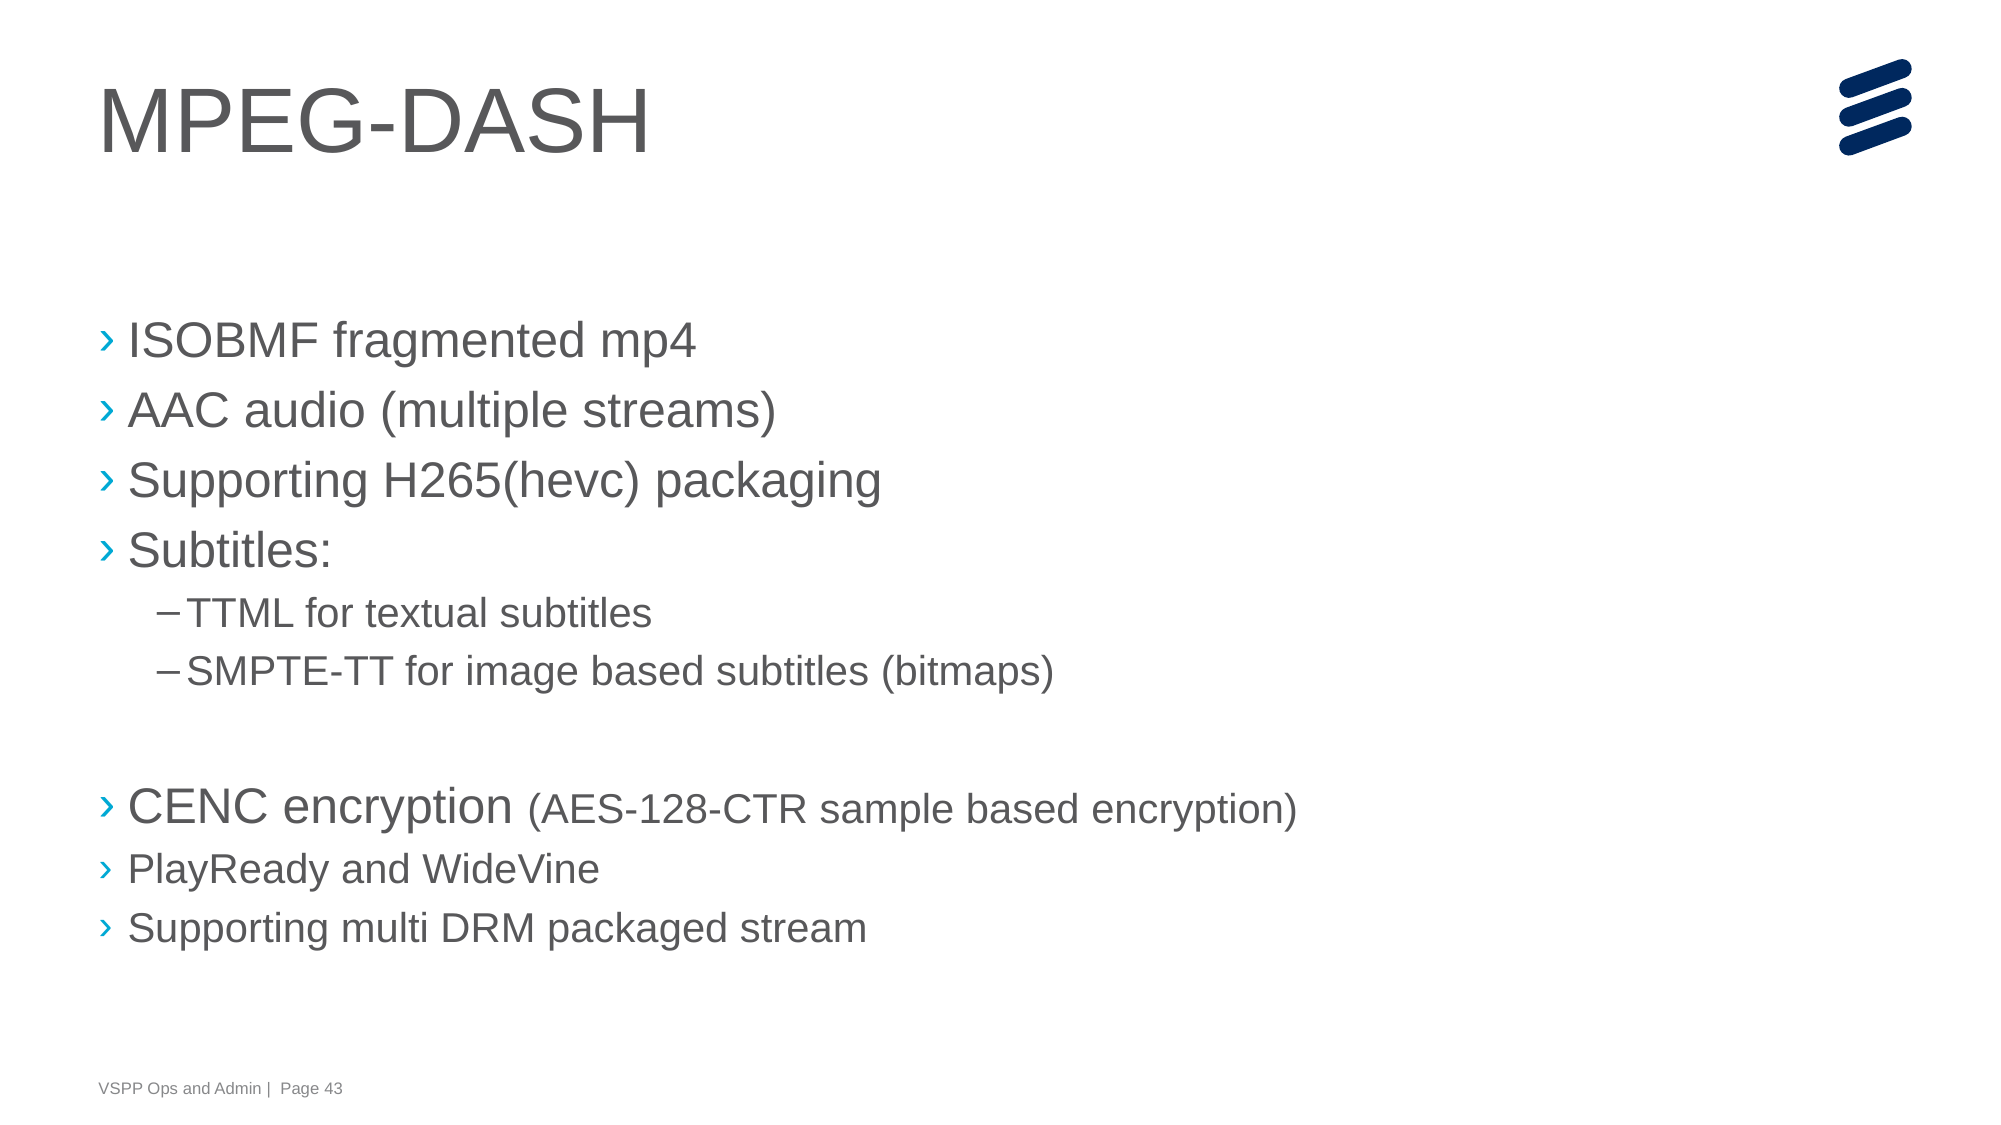

# MPEG-DASH
ISOBMF fragmented mp4
AAC audio (multiple streams)
Supporting H265(hevc) packaging
Subtitles:
TTML for textual subtitles
SMPTE-TT for image based subtitles (bitmaps)

CENC encryption (AES-128-CTR sample based encryption)
PlayReady and WideVine
Supporting multi DRM packaged stream